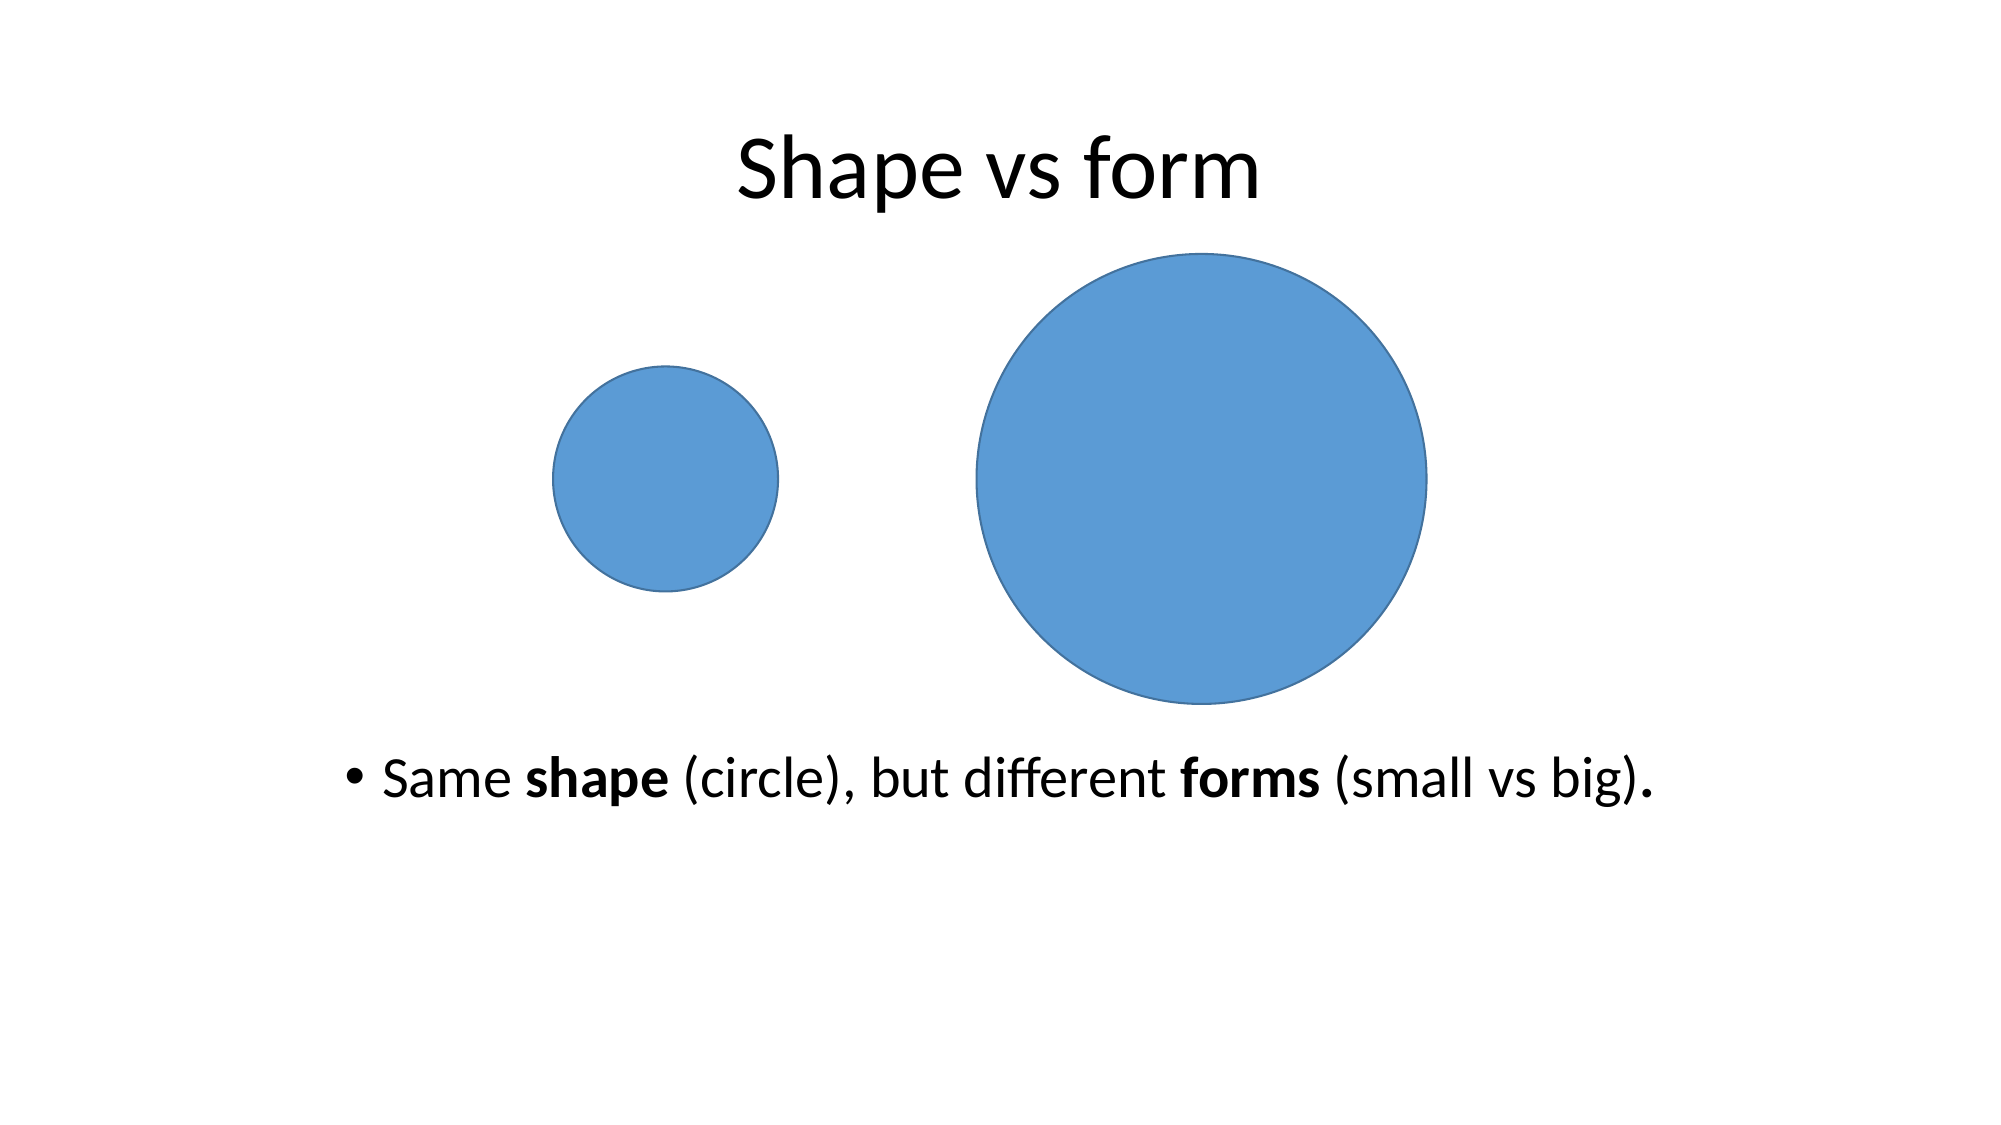

# Shape vs form

Same shape (circle), but different forms (small vs big).